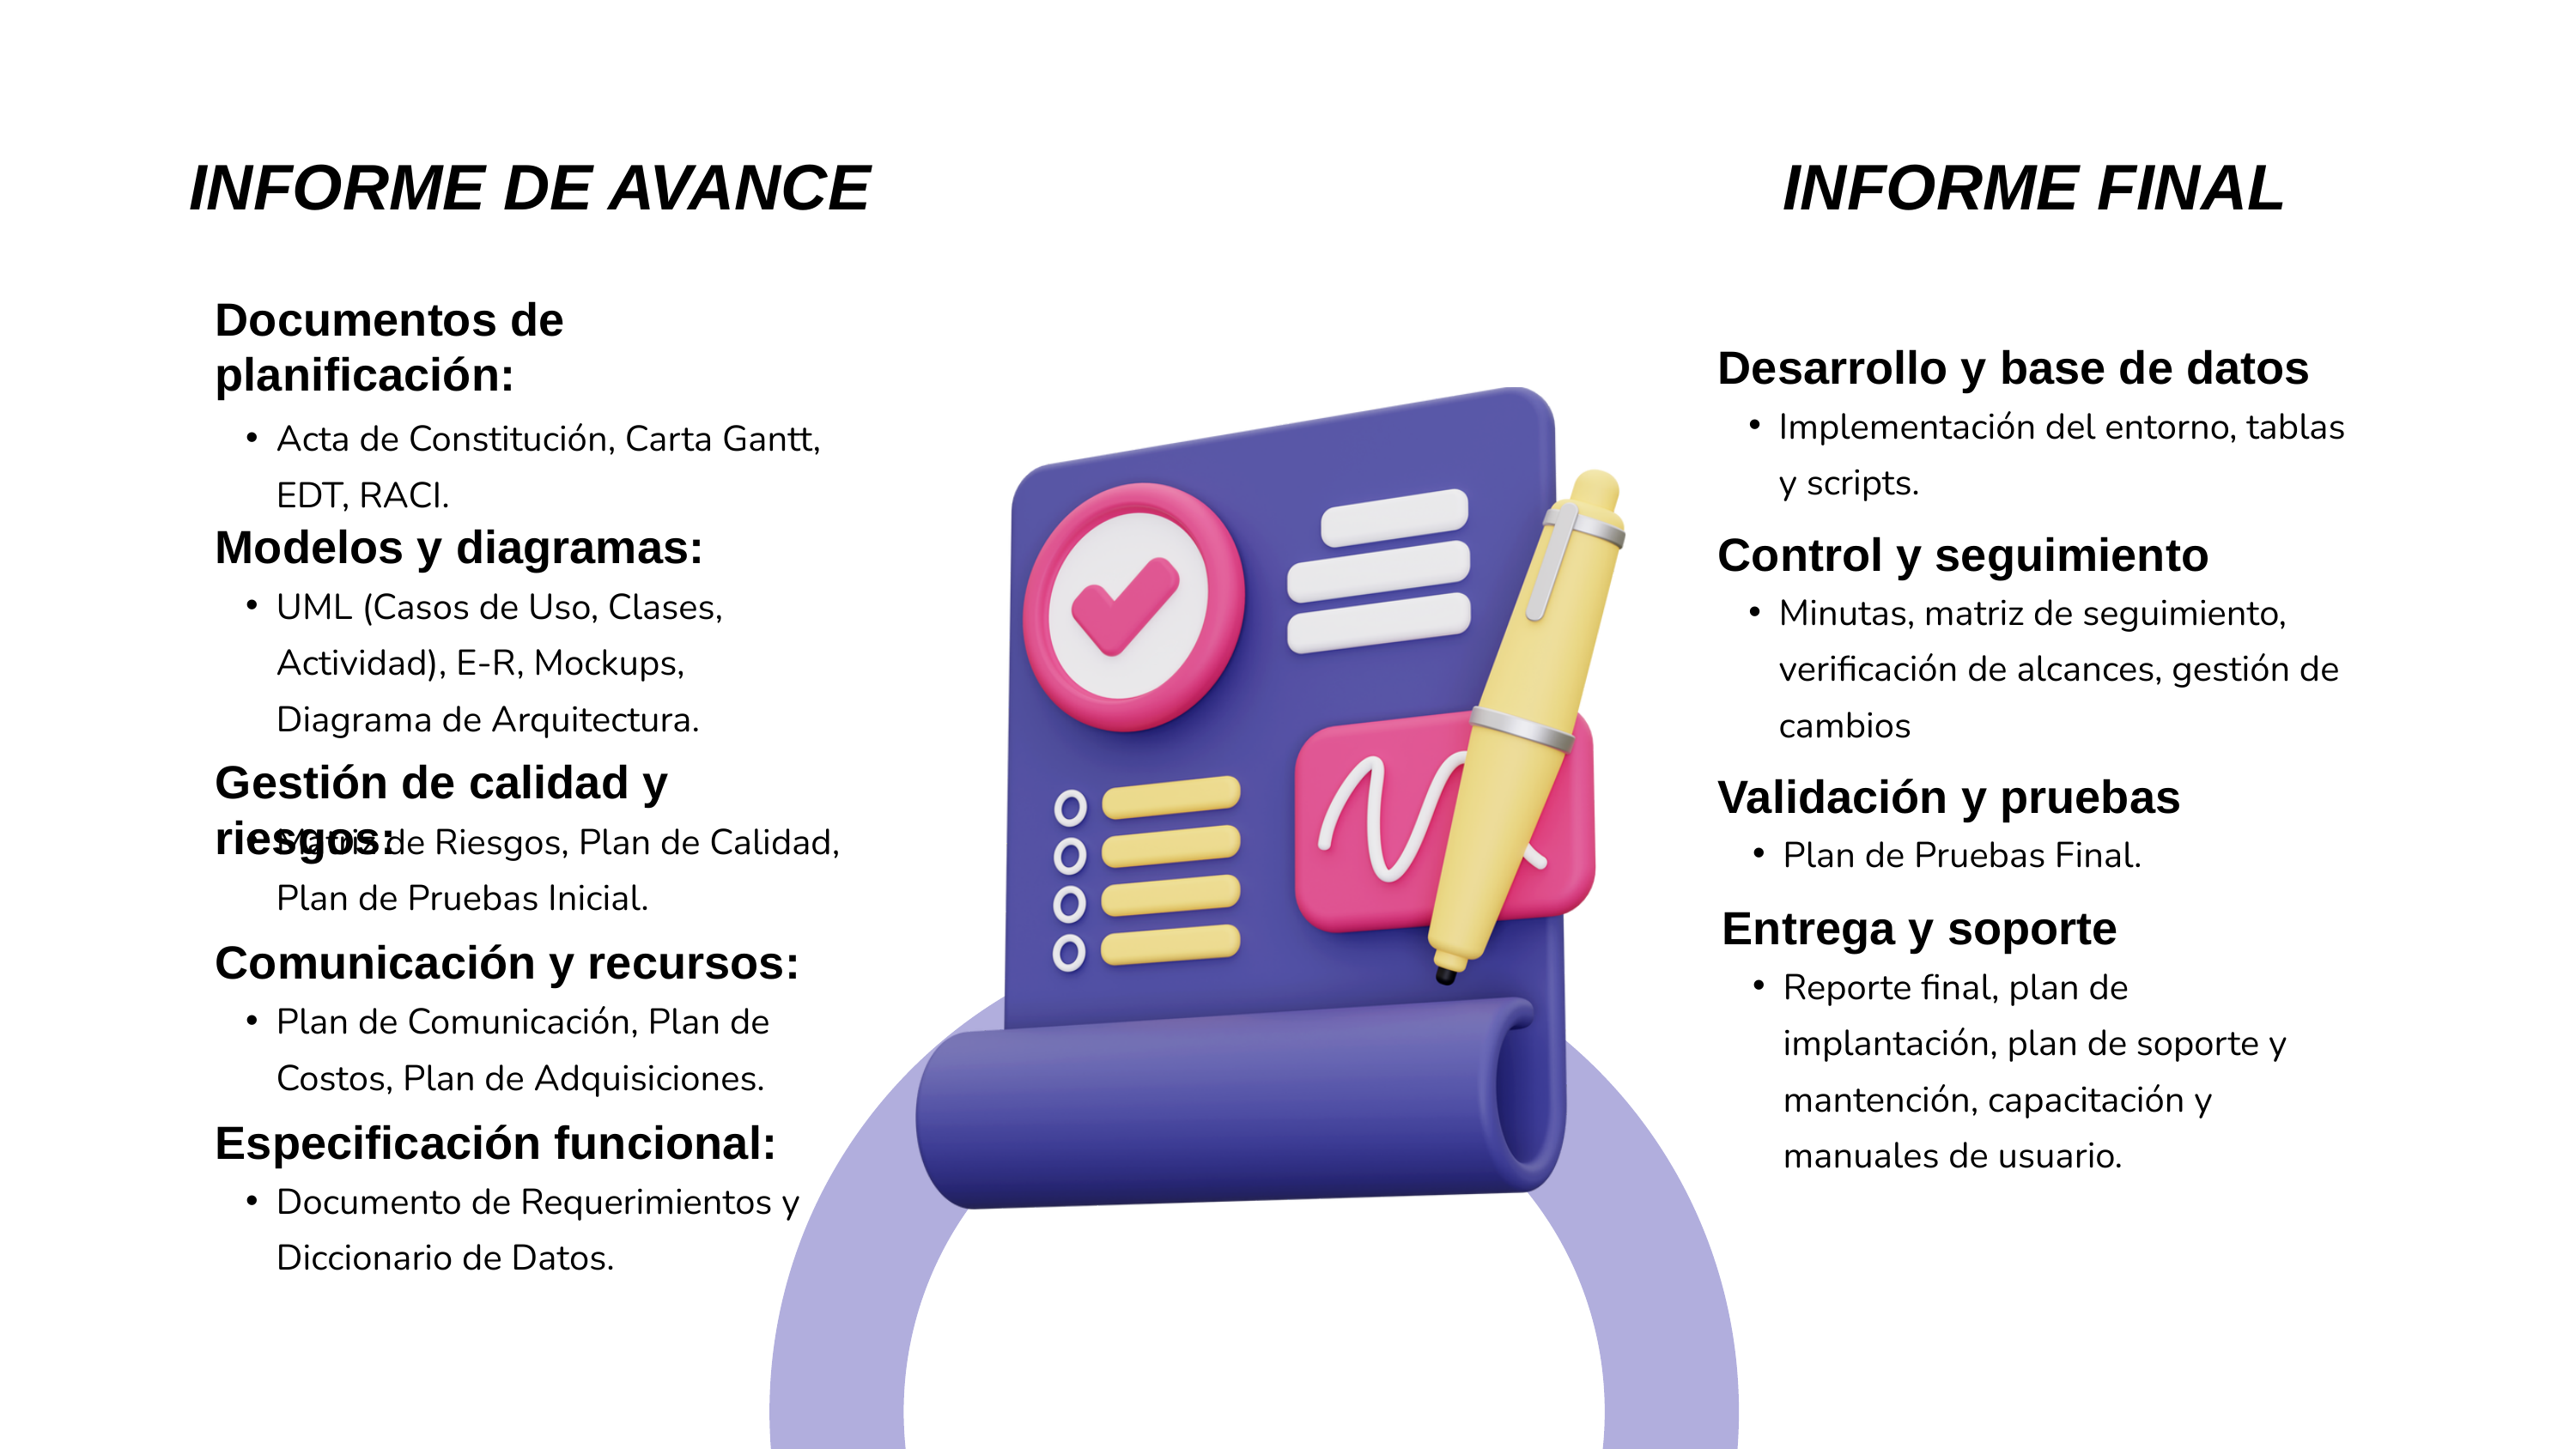

INFORME DE AVANCE
INFORME FINAL
Documentos de planificación:
Desarrollo y base de datos

Implementación del entorno, tablas y scripts.
Acta de Constitución, Carta Gantt, EDT, RACI.
Modelos y diagramas:
Control y seguimiento
UML (Casos de Uso, Clases, Actividad), E-R, Mockups, Diagrama de Arquitectura.
Minutas, matriz de seguimiento, verificación de alcances, gestión de cambios
Gestión de calidad y riesgos:
Validación y pruebas
Matriz de Riesgos, Plan de Calidad, Plan de Pruebas Inicial.
Plan de Pruebas Final.
Entrega y soporte
Comunicación y recursos:
Reporte final, plan de implantación, plan de soporte y mantención, capacitación y manuales de usuario.
Plan de Comunicación, Plan de Costos, Plan de Adquisiciones.

Especificación funcional:
Documento de Requerimientos y Diccionario de Datos.